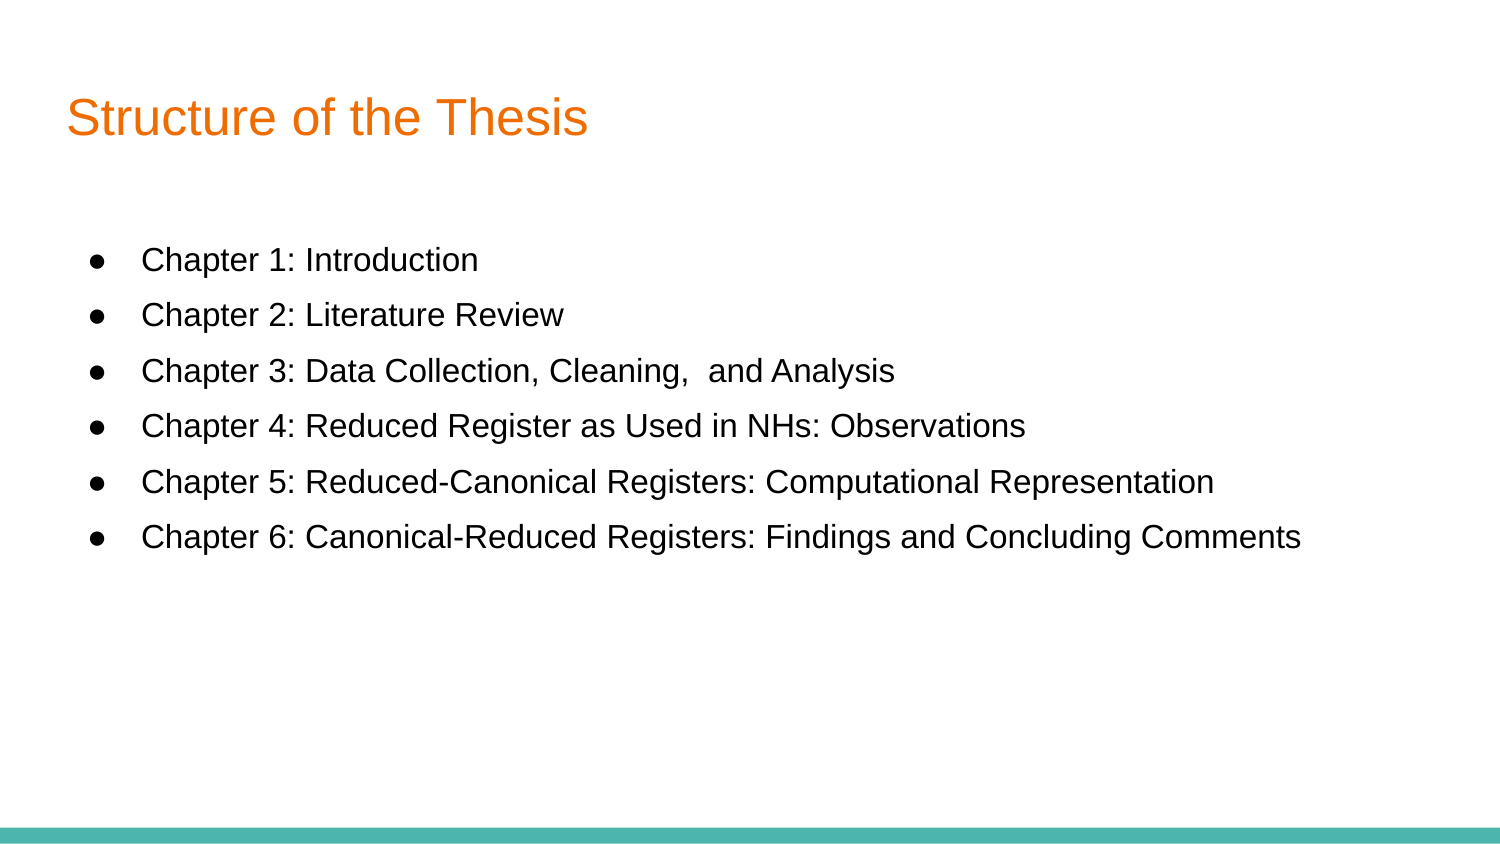

# Structure of the Thesis
Chapter 1: Introduction
Chapter 2: Literature Review
Chapter 3: Data Collection, Cleaning,  and Analysis
Chapter 4: Reduced Register as Used in NHs: Observations
Chapter 5: Reduced-Canonical Registers: Computational Representation
Chapter 6: Canonical-Reduced Registers: Findings and Concluding Comments